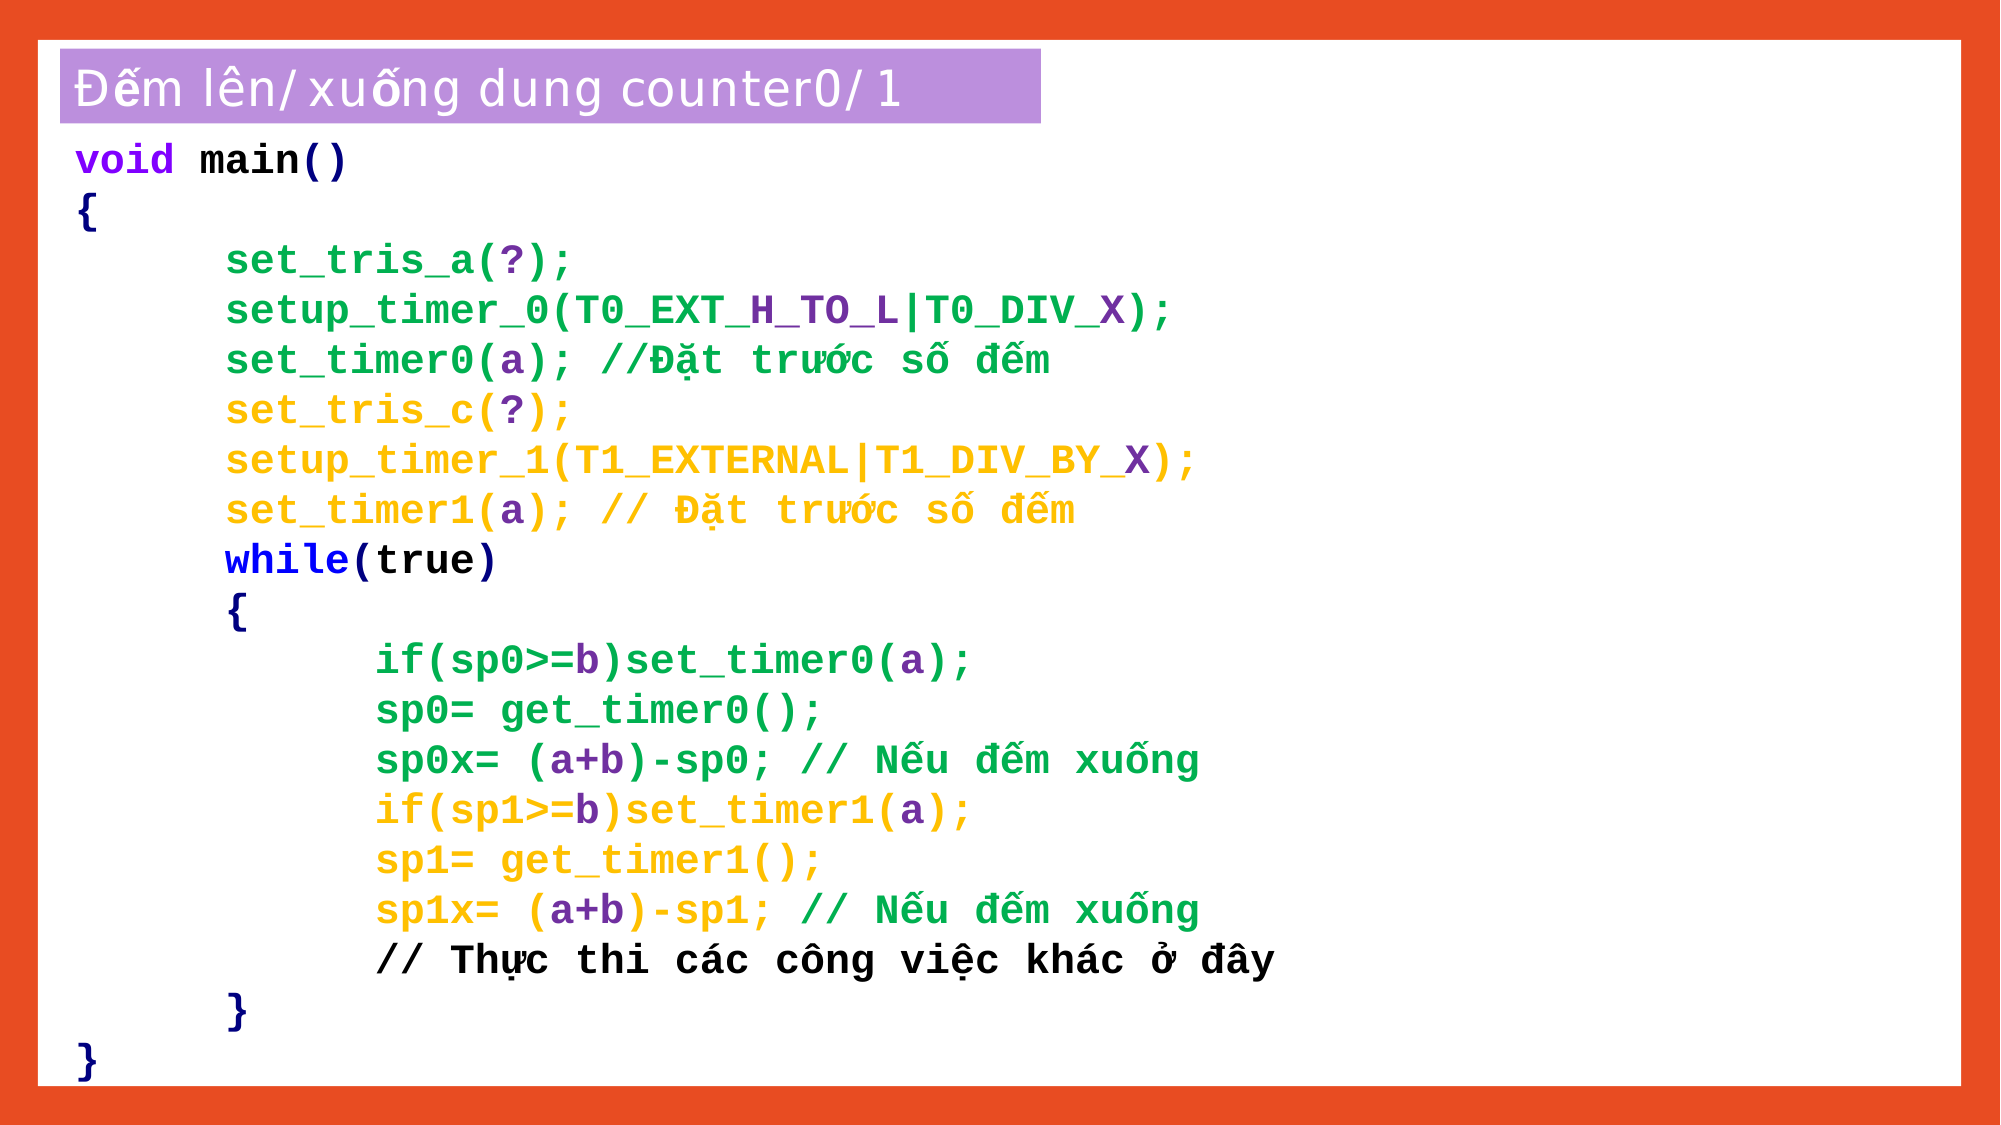

Đếm lên/xuống dung counter0/1
void main()
{
	set_tris_a(?);
	setup_timer_0(T0_EXT_H_TO_L|T0_DIV_X);
	set_timer0(a); //Đặt trước số đếm
	set_tris_c(?);
	setup_timer_1(T1_EXTERNAL|T1_DIV_BY_X);
	set_timer1(a); // Đặt trước số đếm
	while(true)
	{
		if(sp0>=b)set_timer0(a);
		sp0= get_timer0();
		sp0x= (a+b)-sp0; // Nếu đếm xuống
		if(sp1>=b)set_timer1(a);
		sp1= get_timer1();
		sp1x= (a+b)-sp1; // Nếu đếm xuống
		// Thực thi các công việc khác ở đây
	}
}